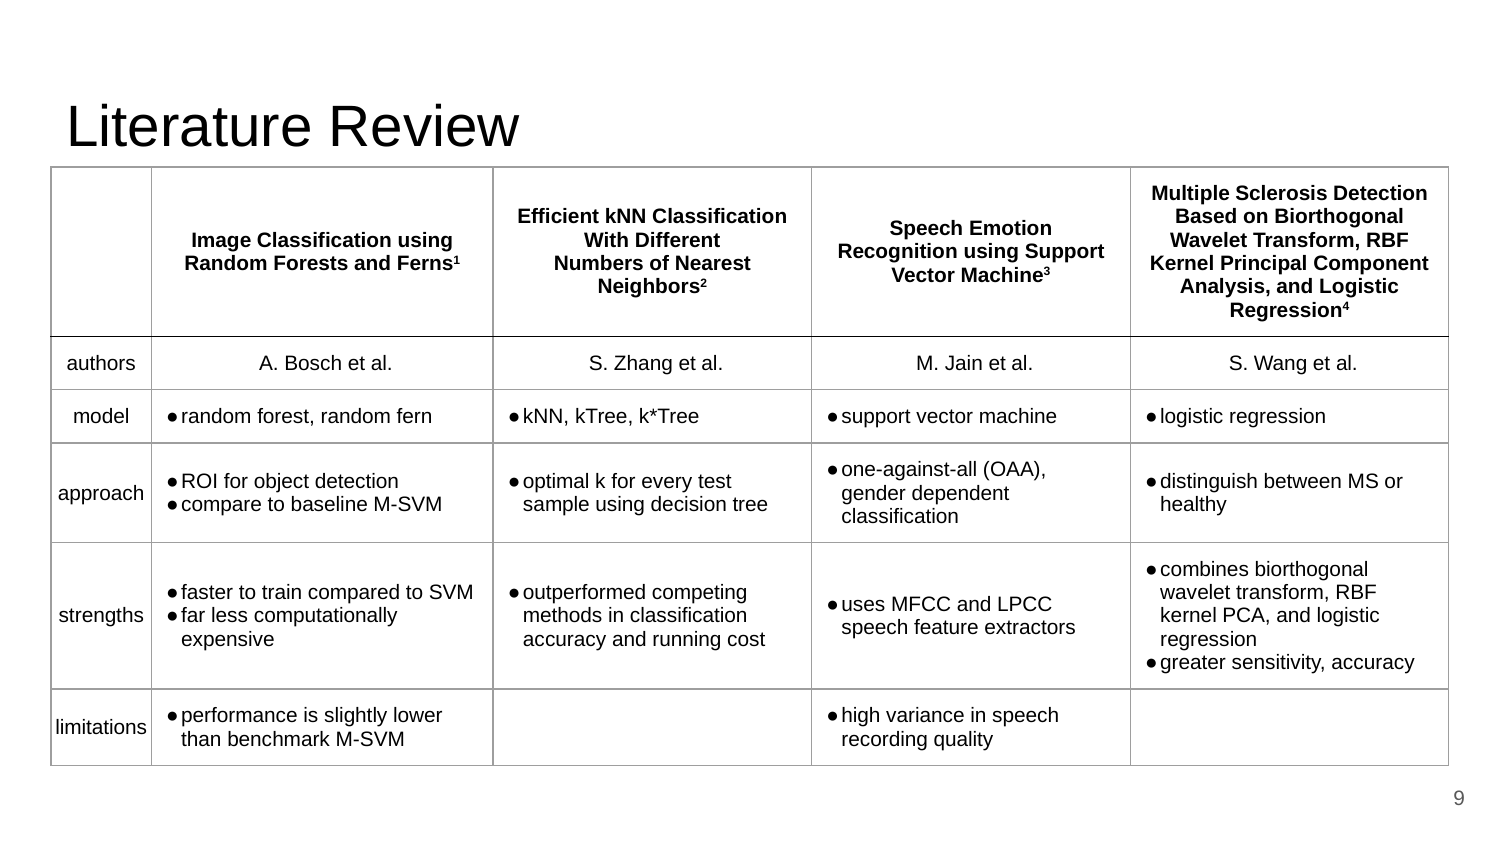

# Literature Review
|  | Image Classification using Random Forests and Ferns1 | Efficient kNN Classification With Different Numbers of Nearest Neighbors2 | Speech Emotion Recognition using Support Vector Machine3 | Multiple Sclerosis Detection Based on Biorthogonal Wavelet Transform, RBF Kernel Principal Component Analysis, and Logistic Regression4 |
| --- | --- | --- | --- | --- |
| authors | A. Bosch et al. | S. Zhang et al. | M. Jain et al. | S. Wang et al. |
| model | random forest, random fern | kNN, kTree, k\*Tree | support vector machine | logistic regression |
| approach | ROI for object detection compare to baseline M-SVM | optimal k for every test sample using decision tree | one-against-all (OAA), gender dependent classification | distinguish between MS or healthy |
| strengths | faster to train compared to SVM far less computationally expensive | outperformed competing methods in classification accuracy and running cost | uses MFCC and LPCC speech feature extractors | combines biorthogonal wavelet transform, RBF kernel PCA, and logistic regression greater sensitivity, accuracy |
| limitations | performance is slightly lower than benchmark M-SVM |  | high variance in speech recording quality |  |
9